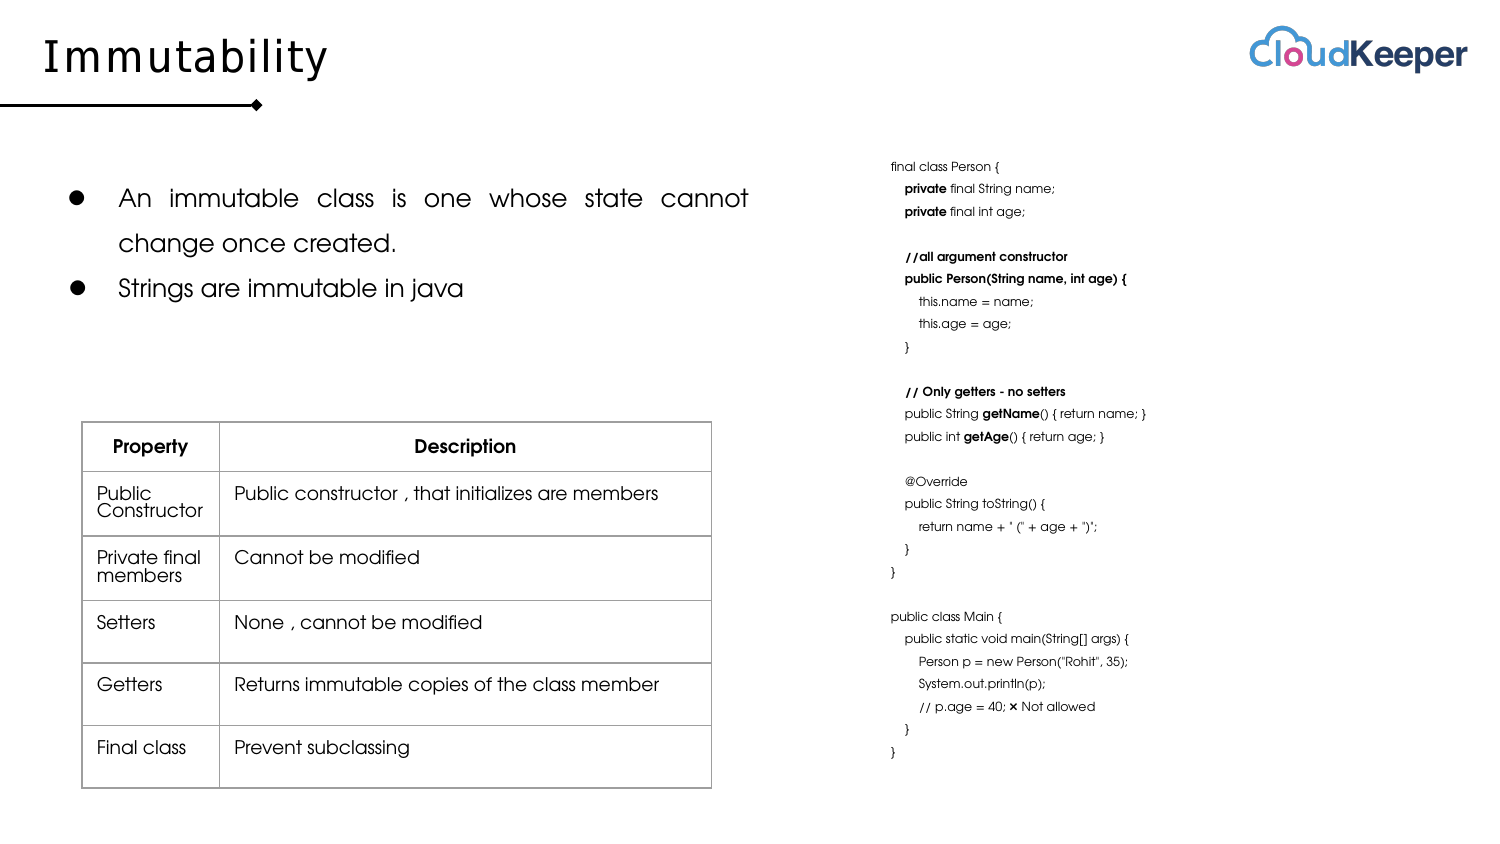

# Immutability

final class Person {
    private final String name;
    private final int age;

    //all argument constructor
    public Person(String name, int age) {
        this.name = name;
        this.age = age;
    }

    // Only getters - no setters
    public String getName() { return name; }
    public int getAge() { return age; }

    @Override
    public String toString() {
        return name + " (" + age + ")";
    }
}

public class Main {
    public static void main(String[] args) {
        Person p = new Person("Rohit", 35);
        System.out.println(p);
        // p.age = 40; ❌ Not allowed
    }
}

An immutable class is one whose state cannot change once created.
Strings are immutable in java

| Property | Description |
| --- | --- |
| Public Constructor | Public constructor , that initializes are members |
| Private final members | Cannot be modified |
| Setters | None , cannot be modified |
| Getters | Returns immutable copies of the class member |
| Final class | Prevent subclassing |